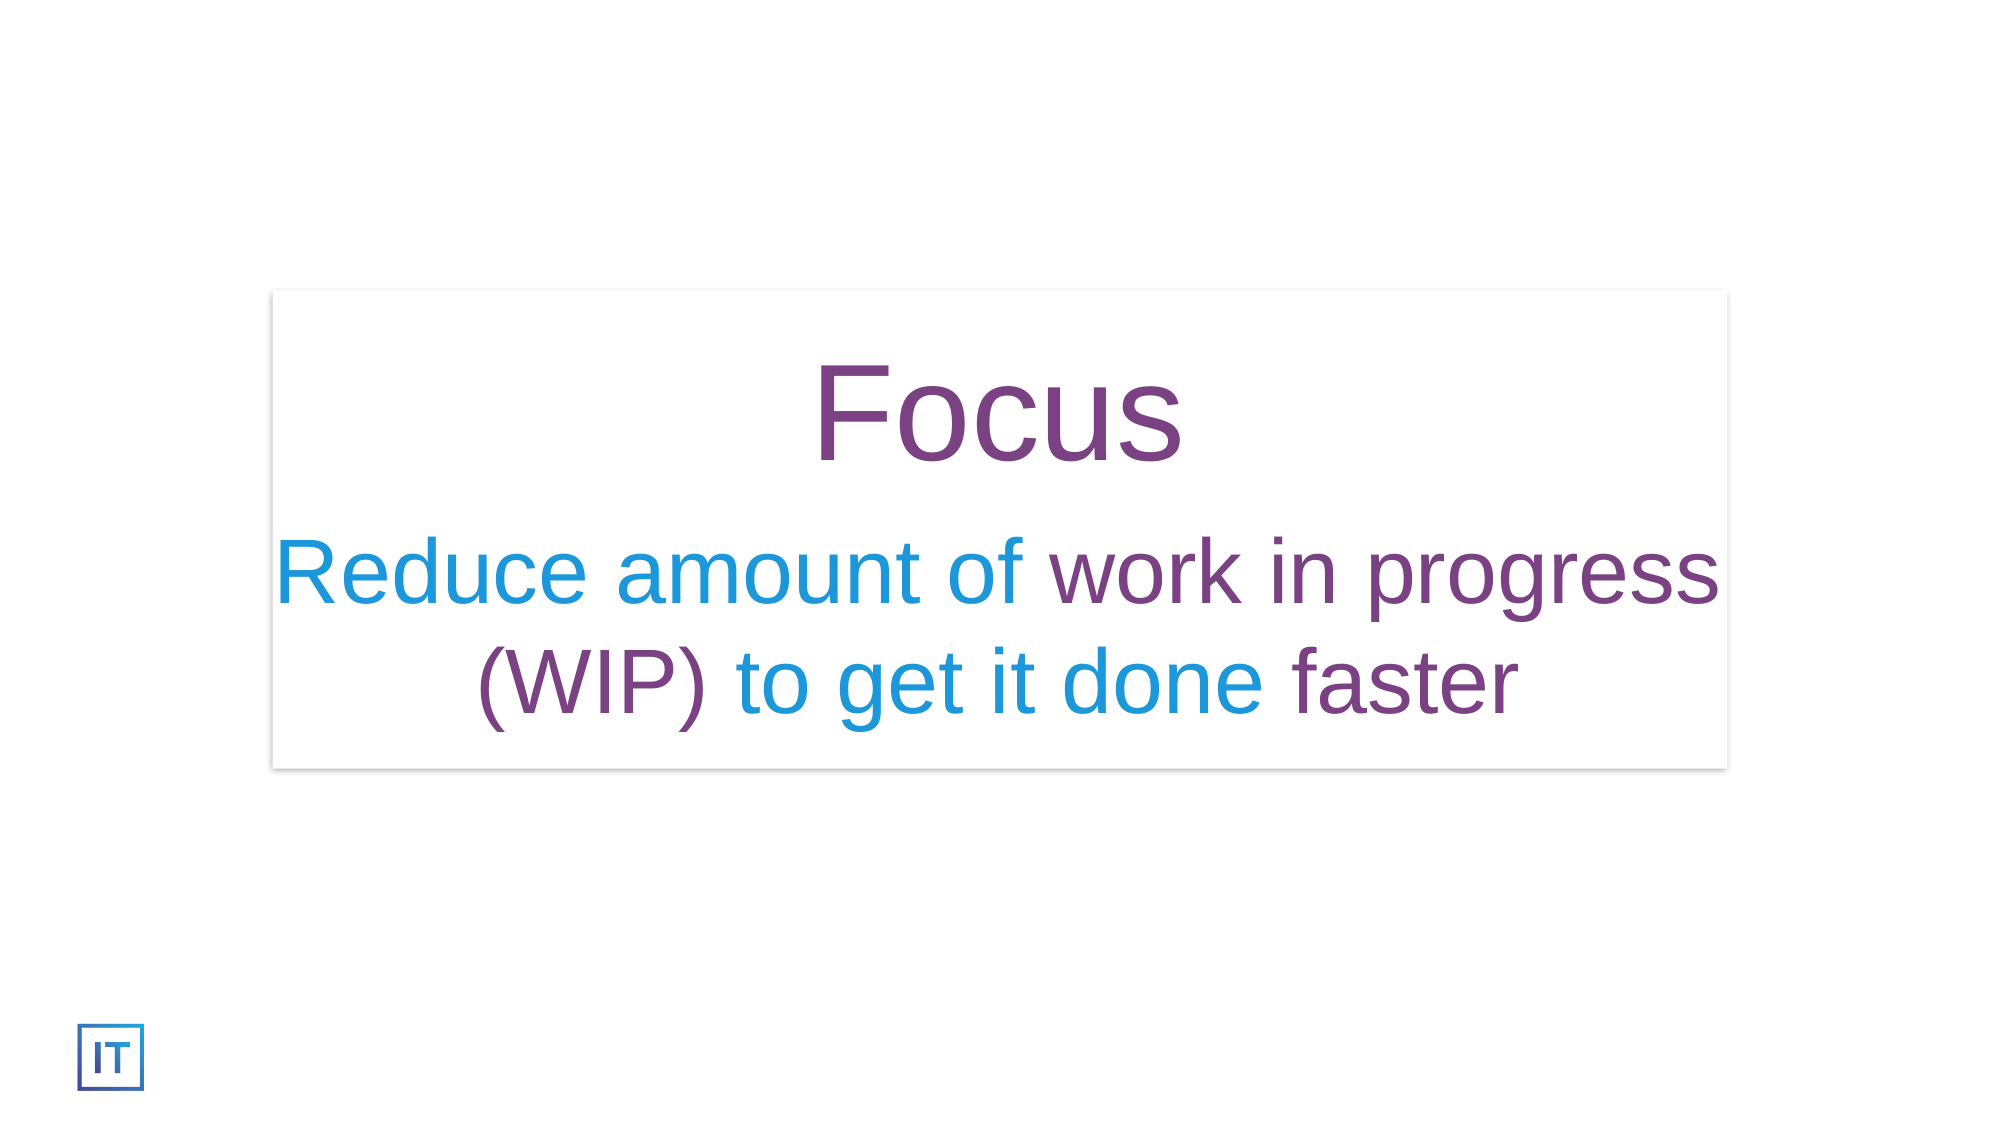

# Focus
Reduce amount of work in progress (WIP) to get it done faster